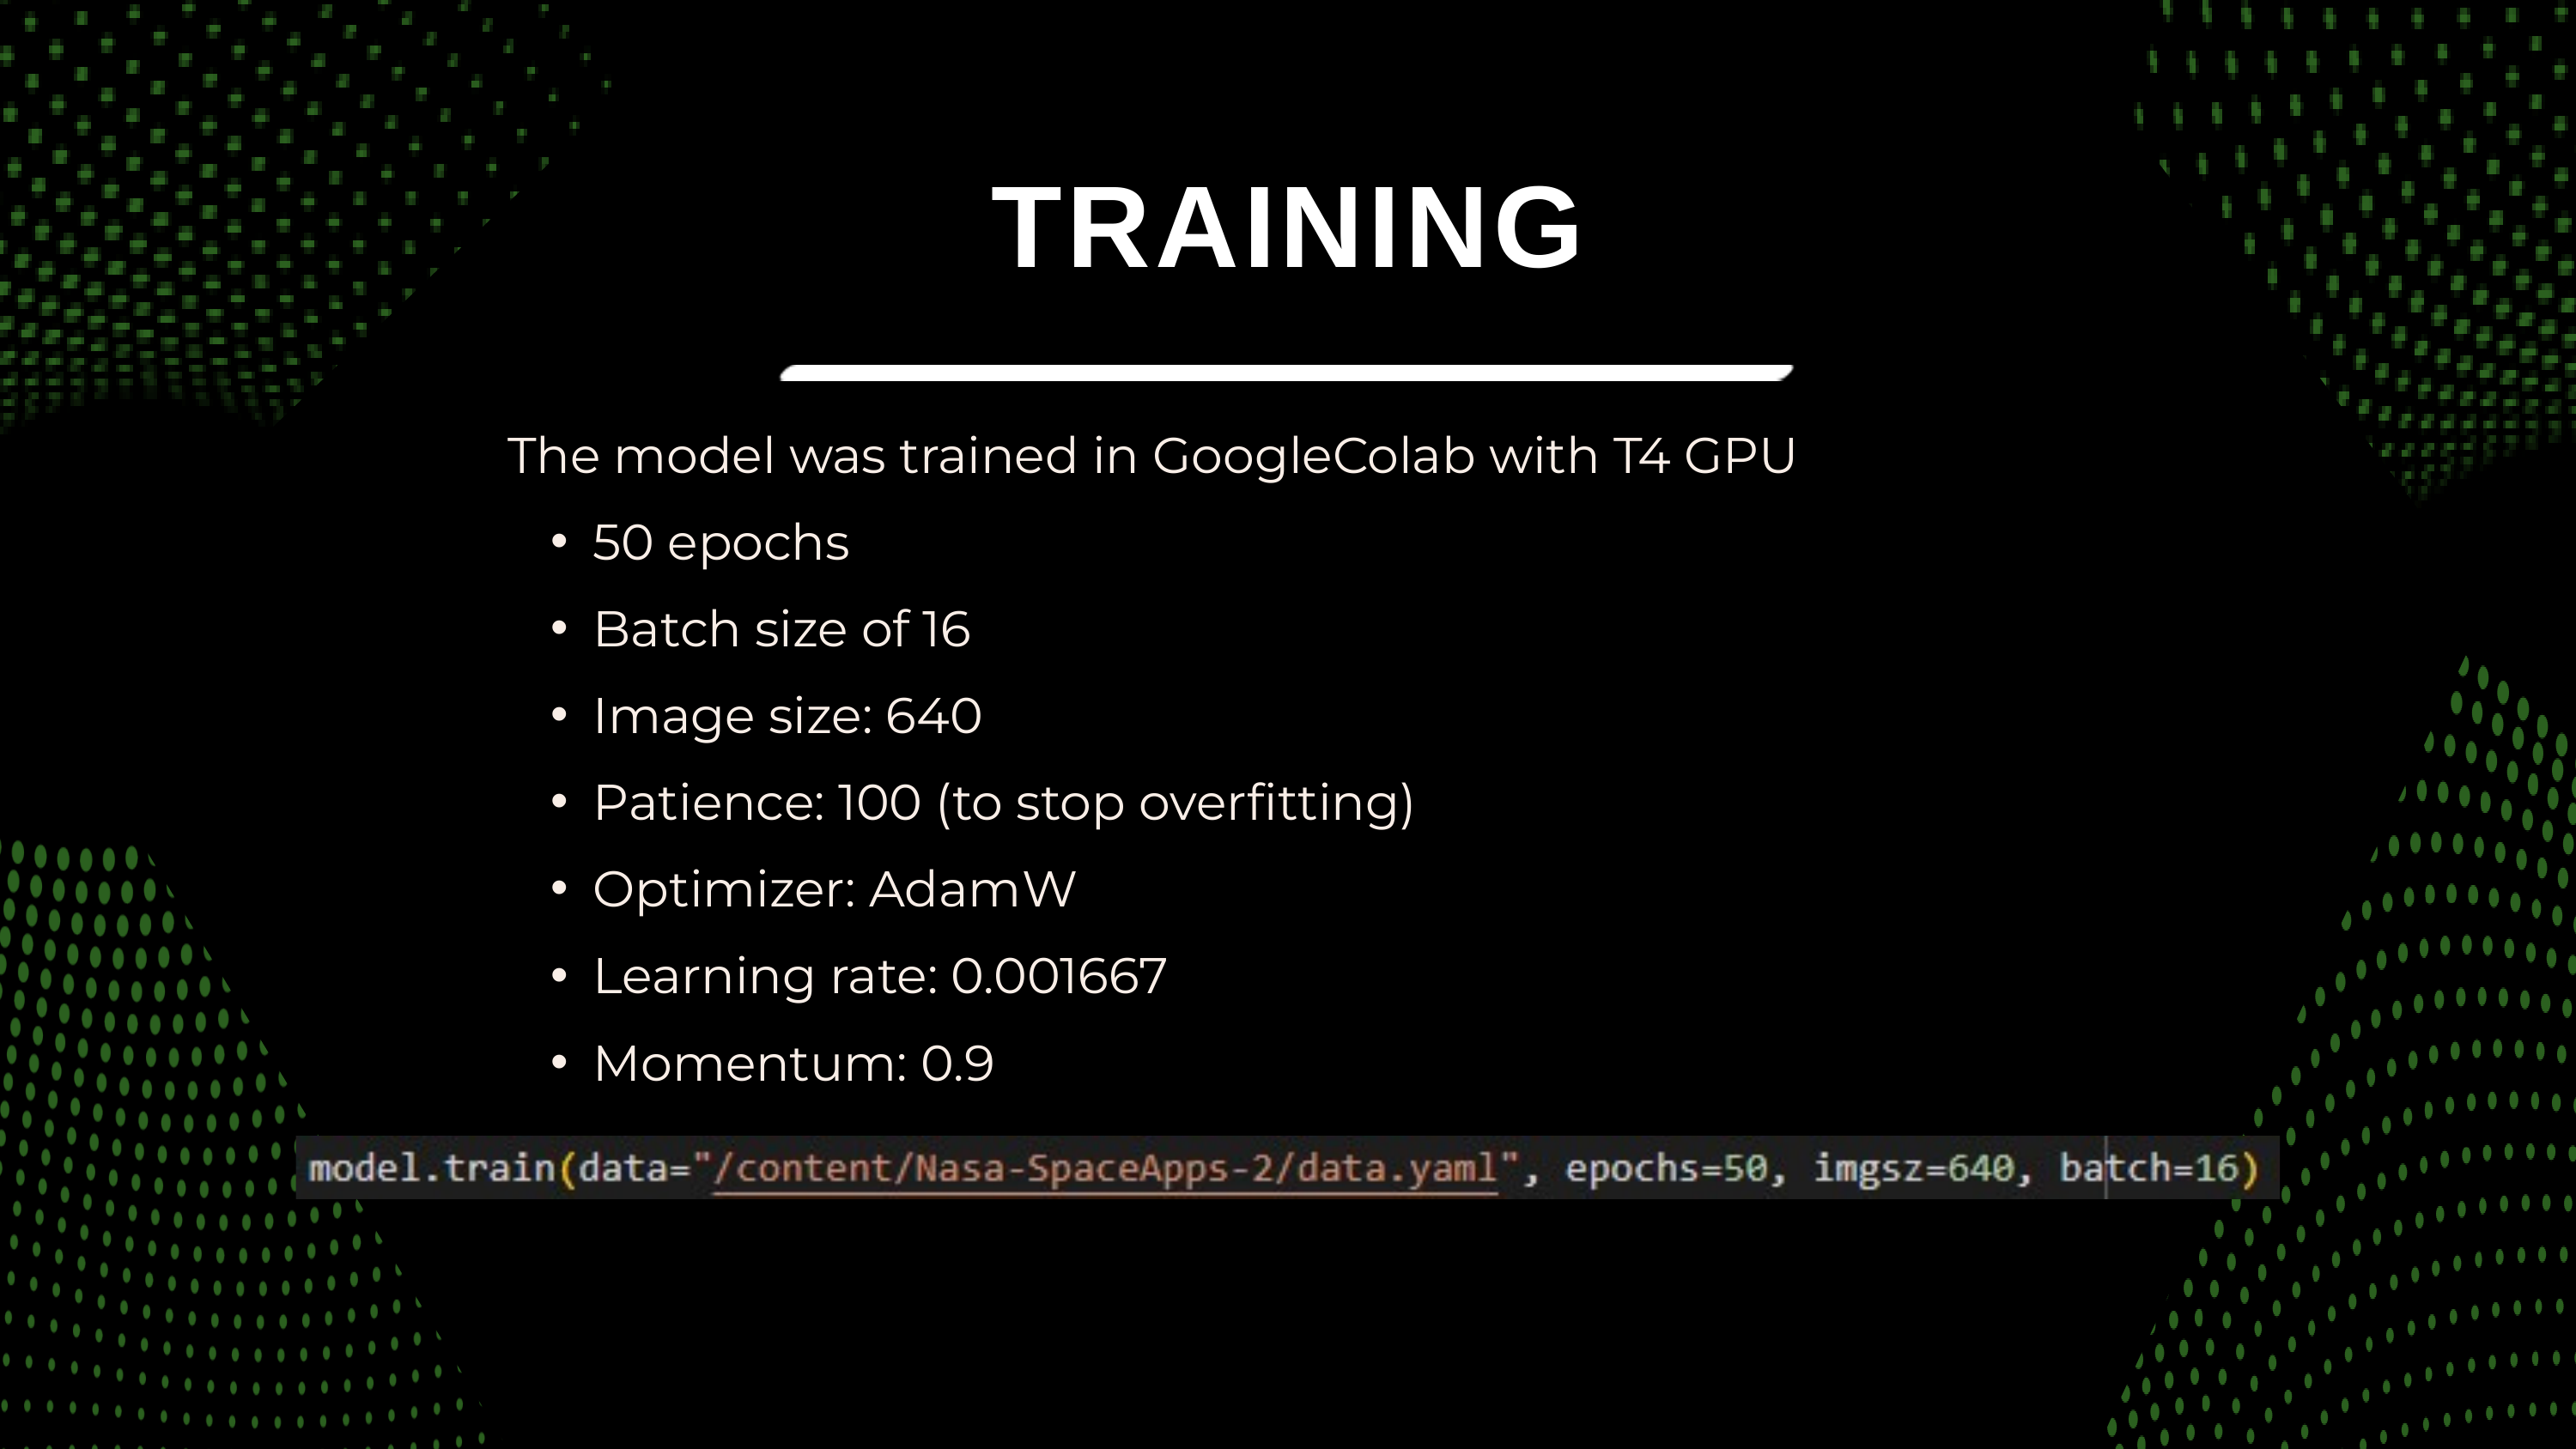

TRAINING

The model was trained in GoogleColab with T4 GPU
50 epochs
Batch size of 16
Image size: 640
Patience: 100 (to stop overfitting)
Optimizer: AdamW
Learning rate: 0.001667
Momentum: 0.9